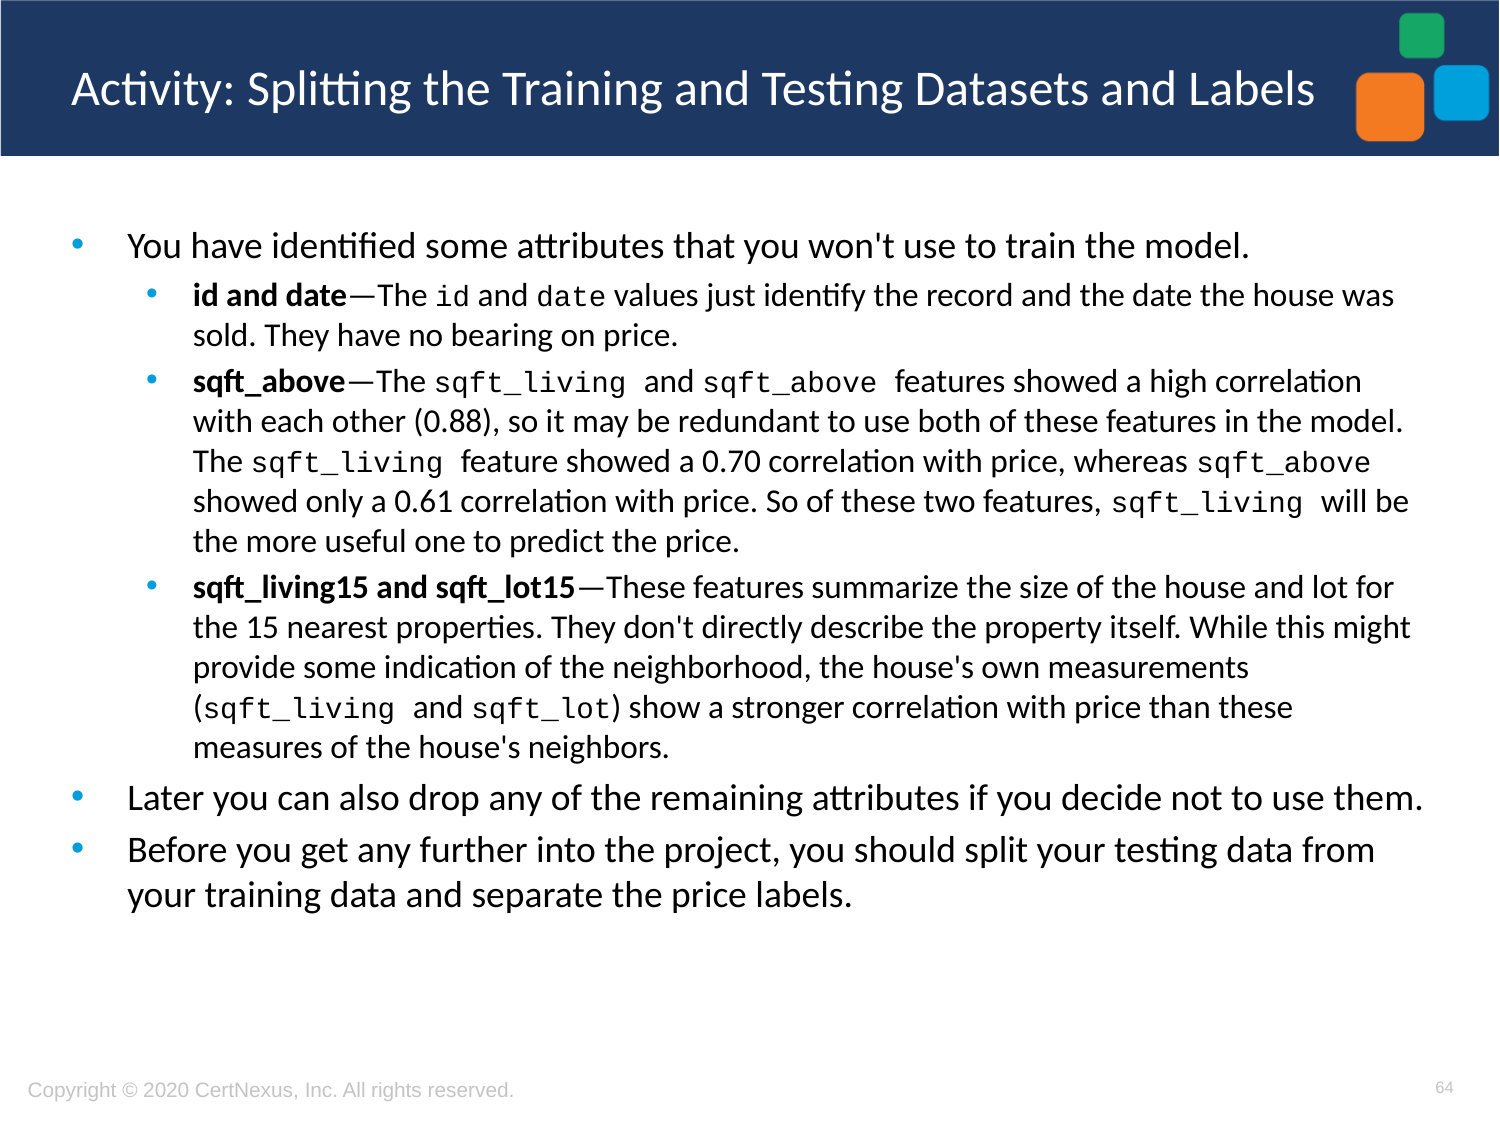

# Activity: Splitting the Training and Testing Datasets and Labels
You have identified some attributes that you won't use to train the model.
id and date—The id and date values just identify the record and the date the house was sold. They have no bearing on price.
sqft_above—The sqft_living and sqft_above features showed a high correlation with each other (0.88), so it may be redundant to use both of these features in the model. The sqft_living feature showed a 0.70 correlation with price, whereas sqft_above showed only a 0.61 correlation with price. So of these two features, sqft_living will be the more useful one to predict the price.
sqft_living15 and sqft_lot15—These features summarize the size of the house and lot for the 15 nearest properties. They don't directly describe the property itself. While this might provide some indication of the neighborhood, the house's own measurements (sqft_living and sqft_lot) show a stronger correlation with price than these measures of the house's neighbors.
Later you can also drop any of the remaining attributes if you decide not to use them.
Before you get any further into the project, you should split your testing data from your training data and separate the price labels.
64